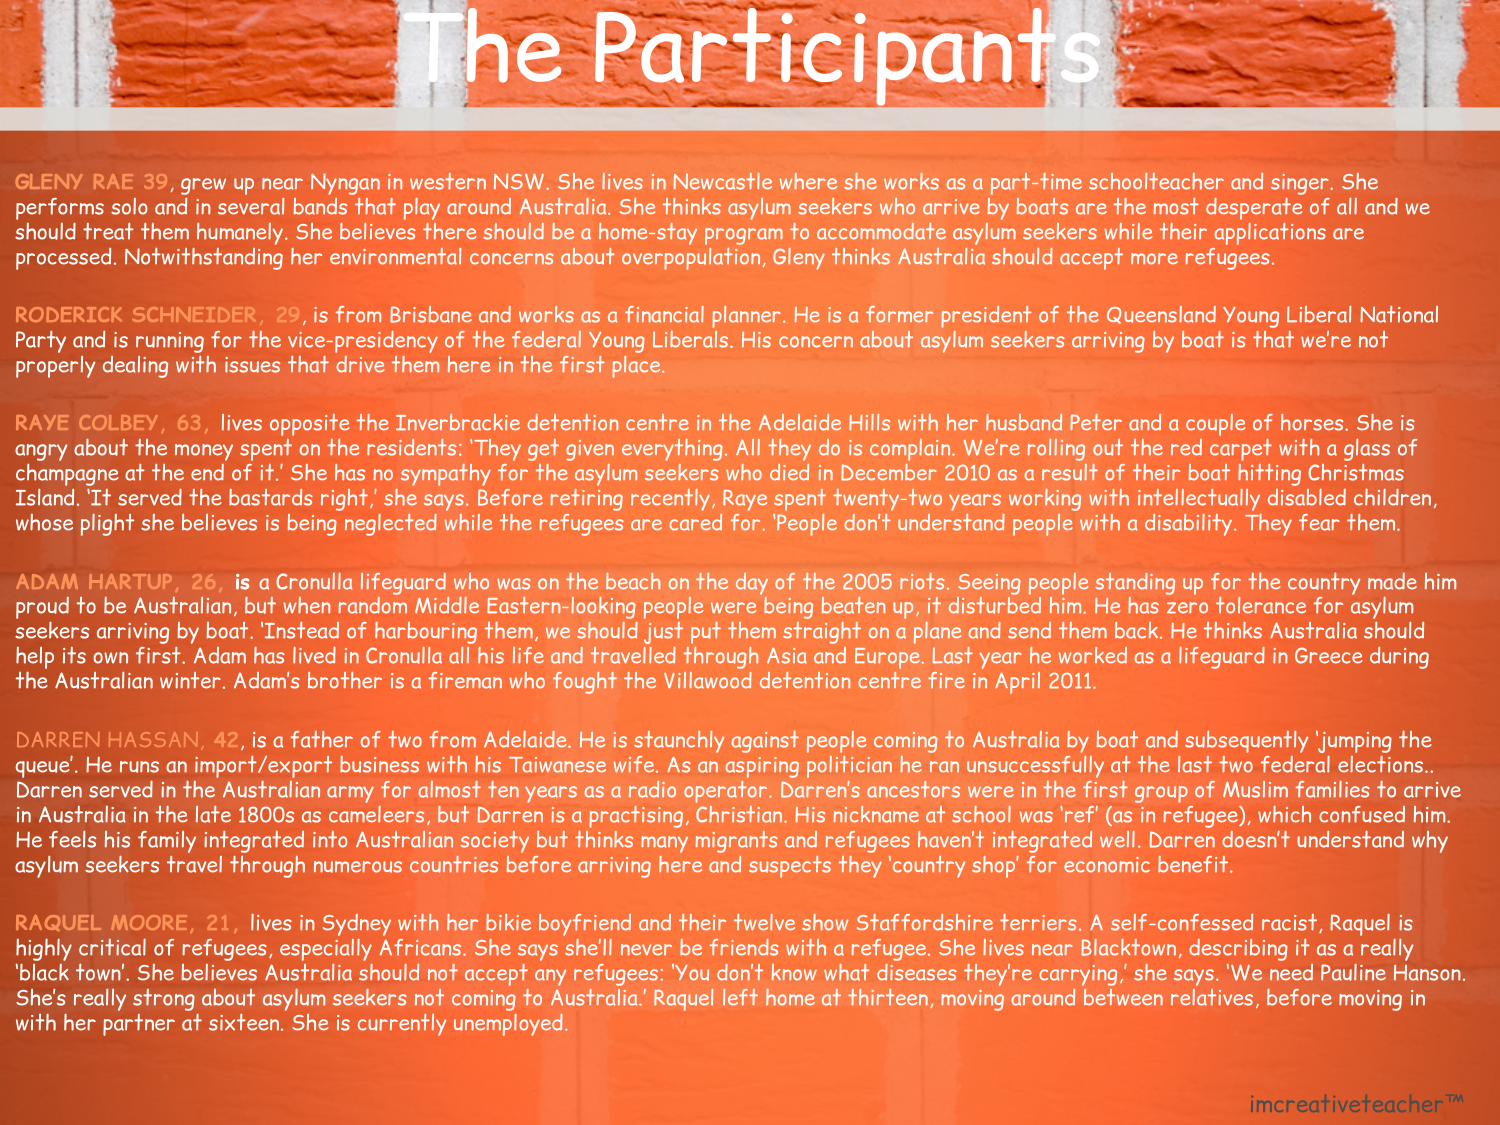

# The Participants
GLENY RAE 39, grew up near Nyngan in western NSW. She lives in Newcastle where she works as a part-time schoolteacher and singer. She performs solo and in several bands that play around Australia. She thinks asylum seekers who arrive by boats are the most desperate of all and we should treat them humanely. She believes there should be a home-stay program to accommodate asylum seekers while their applications are processed. Notwithstanding her environmental concerns about overpopulation, Gleny thinks Australia should accept more refugees.

RODERICK SCHNEIDER, 29, is from Brisbane and works as a financial planner. He is a former president of the Queensland Young Liberal National Party and is running for the vice-presidency of the federal Young Liberals. His concern about asylum seekers arriving by boat is that we’re not properly dealing with issues that drive them here in the first place.

RAYE COLBEY, 63, lives opposite the Inverbrackie detention centre in the Adelaide Hills with her husband Peter and a couple of horses. She is angry about the money spent on the residents: ‘They get given everything. All they do is complain. We’re rolling out the red carpet with a glass of champagne at the end of it.’ She has no sympathy for the asylum seekers who died in December 2010 as a result of their boat hitting Christmas Island. ‘It served the bastards right,’ she says. Before retiring recently, Raye spent twenty-two years working with intellectually disabled children, whose plight she believes is being neglected while the refugees are cared for. ‘People don’t understand people with a disability. They fear them.

ADAM HARTUP, 26, is a Cronulla lifeguard who was on the beach on the day of the 2005 riots. Seeing people standing up for the country made him proud to be Australian, but when random Middle Eastern-looking people were being beaten up, it disturbed him. He has zero tolerance for asylum seekers arriving by boat. ‘Instead of harbouring them, we should just put them straight on a plane and send them back. He thinks Australia should help its own first. Adam has lived in Cronulla all his life and travelled through Asia and Europe. Last year he worked as a lifeguard in Greece during the Australian winter. Adam’s brother is a fireman who fought the Villawood detention centre fire in April 2011.

DARREN HASSAN, 42, is a father of two from Adelaide. He is staunchly against people coming to Australia by boat and subsequently ‘jumping the queue’. He runs an import/export business with his Taiwanese wife. As an aspiring politician he ran unsuccessfully at the last two federal elections.. Darren served in the Australian army for almost ten years as a radio operator. Darren’s ancestors were in the first group of Muslim families to arrive in Australia in the late 1800s as cameleers, but Darren is a practising, Christian. His nickname at school was ‘ref’ (as in refugee), which confused him. He feels his family integrated into Australian society but thinks many migrants and refugees haven’t integrated well. Darren doesn’t understand why asylum seekers travel through numerous countries before arriving here and suspects they ‘country shop’ for economic benefit.

RAQUEL MOORE, 21, lives in Sydney with her bikie boyfriend and their twelve show Staffordshire terriers. A self-confessed racist, Raquel is highly critical of refugees, especially Africans. She says she’ll never be friends with a refugee. She lives near Blacktown, describing it as a really ‘black town’. She believes Australia should not accept any refugees: ‘You don’t know what diseases they’re carrying,’ she says. ‘We need Pauline Hanson. She’s really strong about asylum seekers not coming to Australia.’ Raquel left home at thirteen, moving around between relatives, before moving in with her partner at sixteen. She is currently unemployed.

imcreativeteacher™